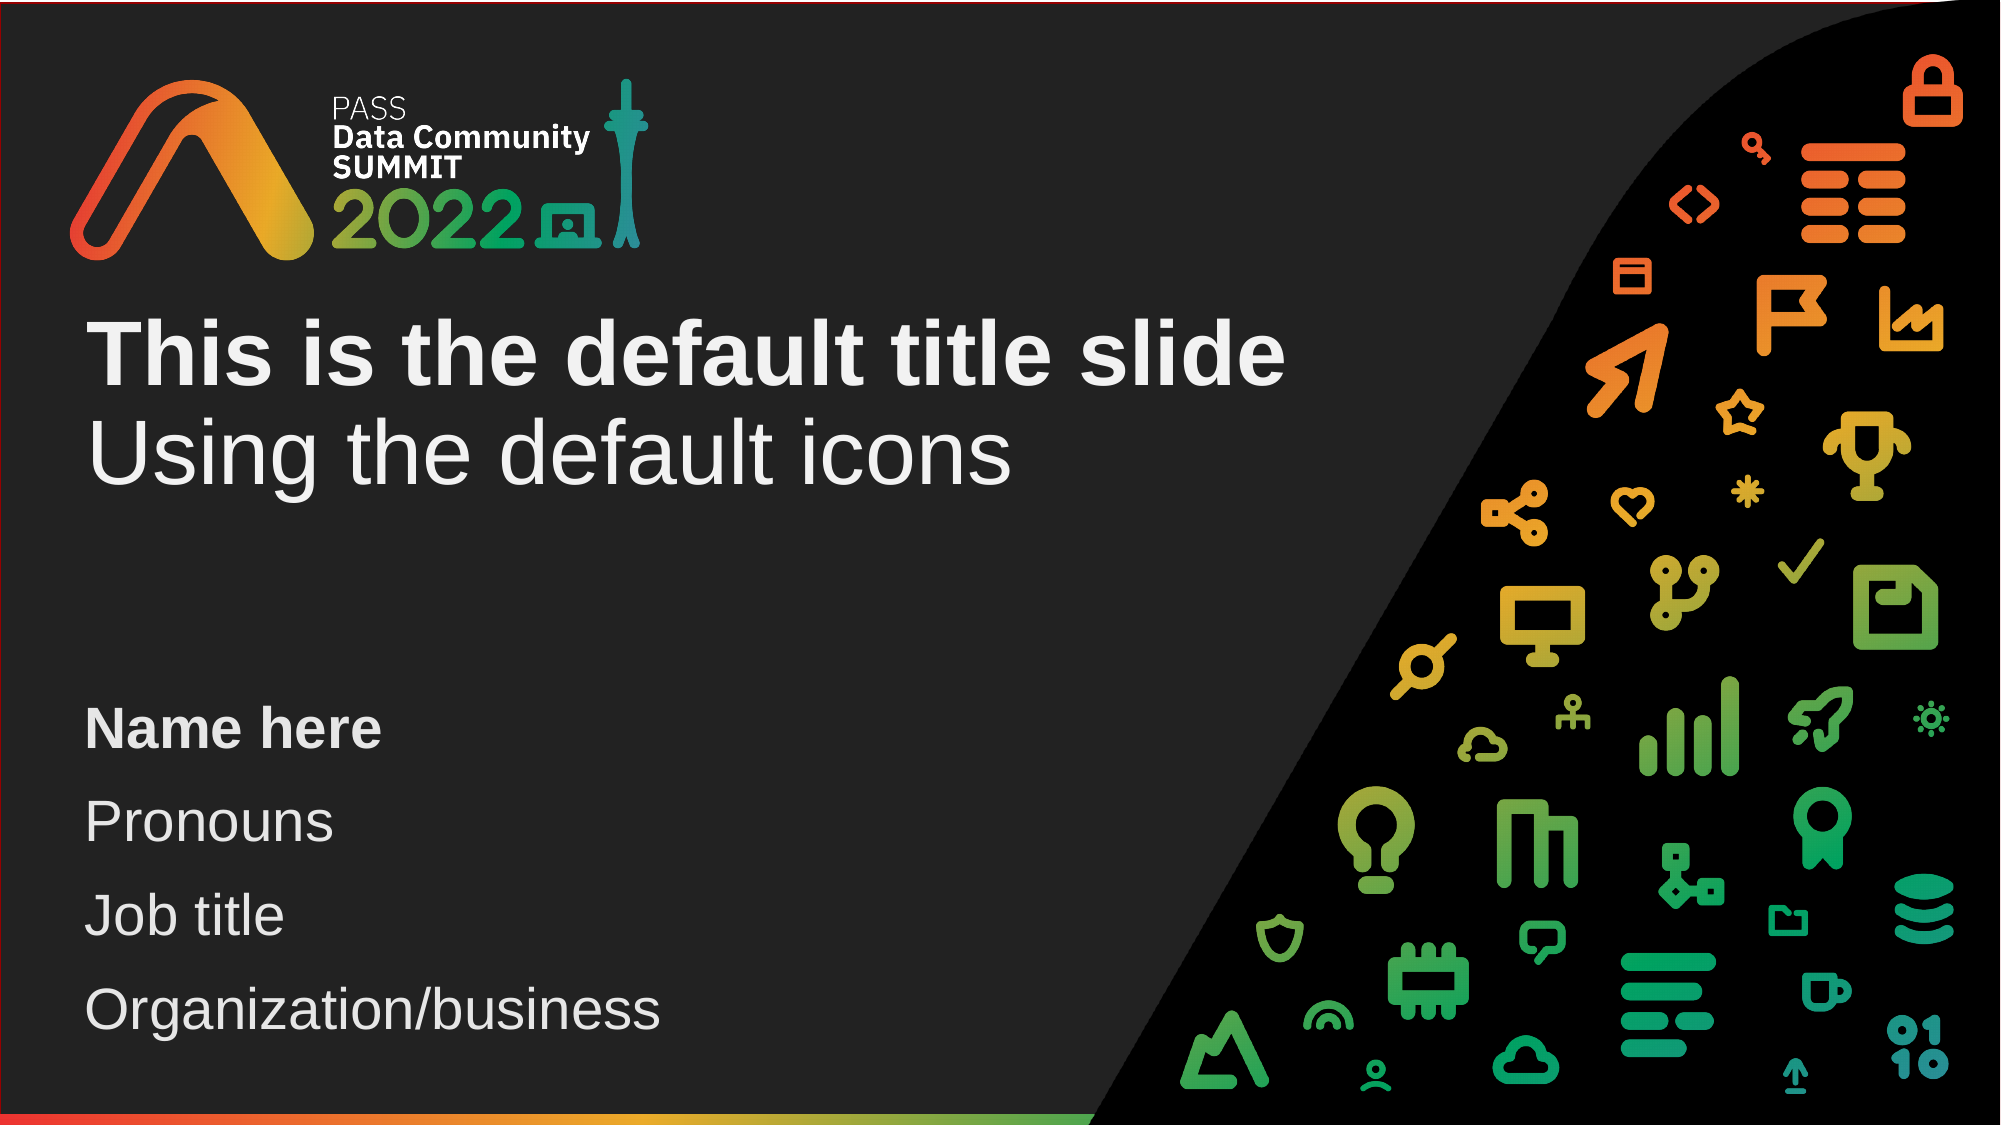

# This is the default title slide Using the default icons
Name here
Pronouns
Job title
Organization/business